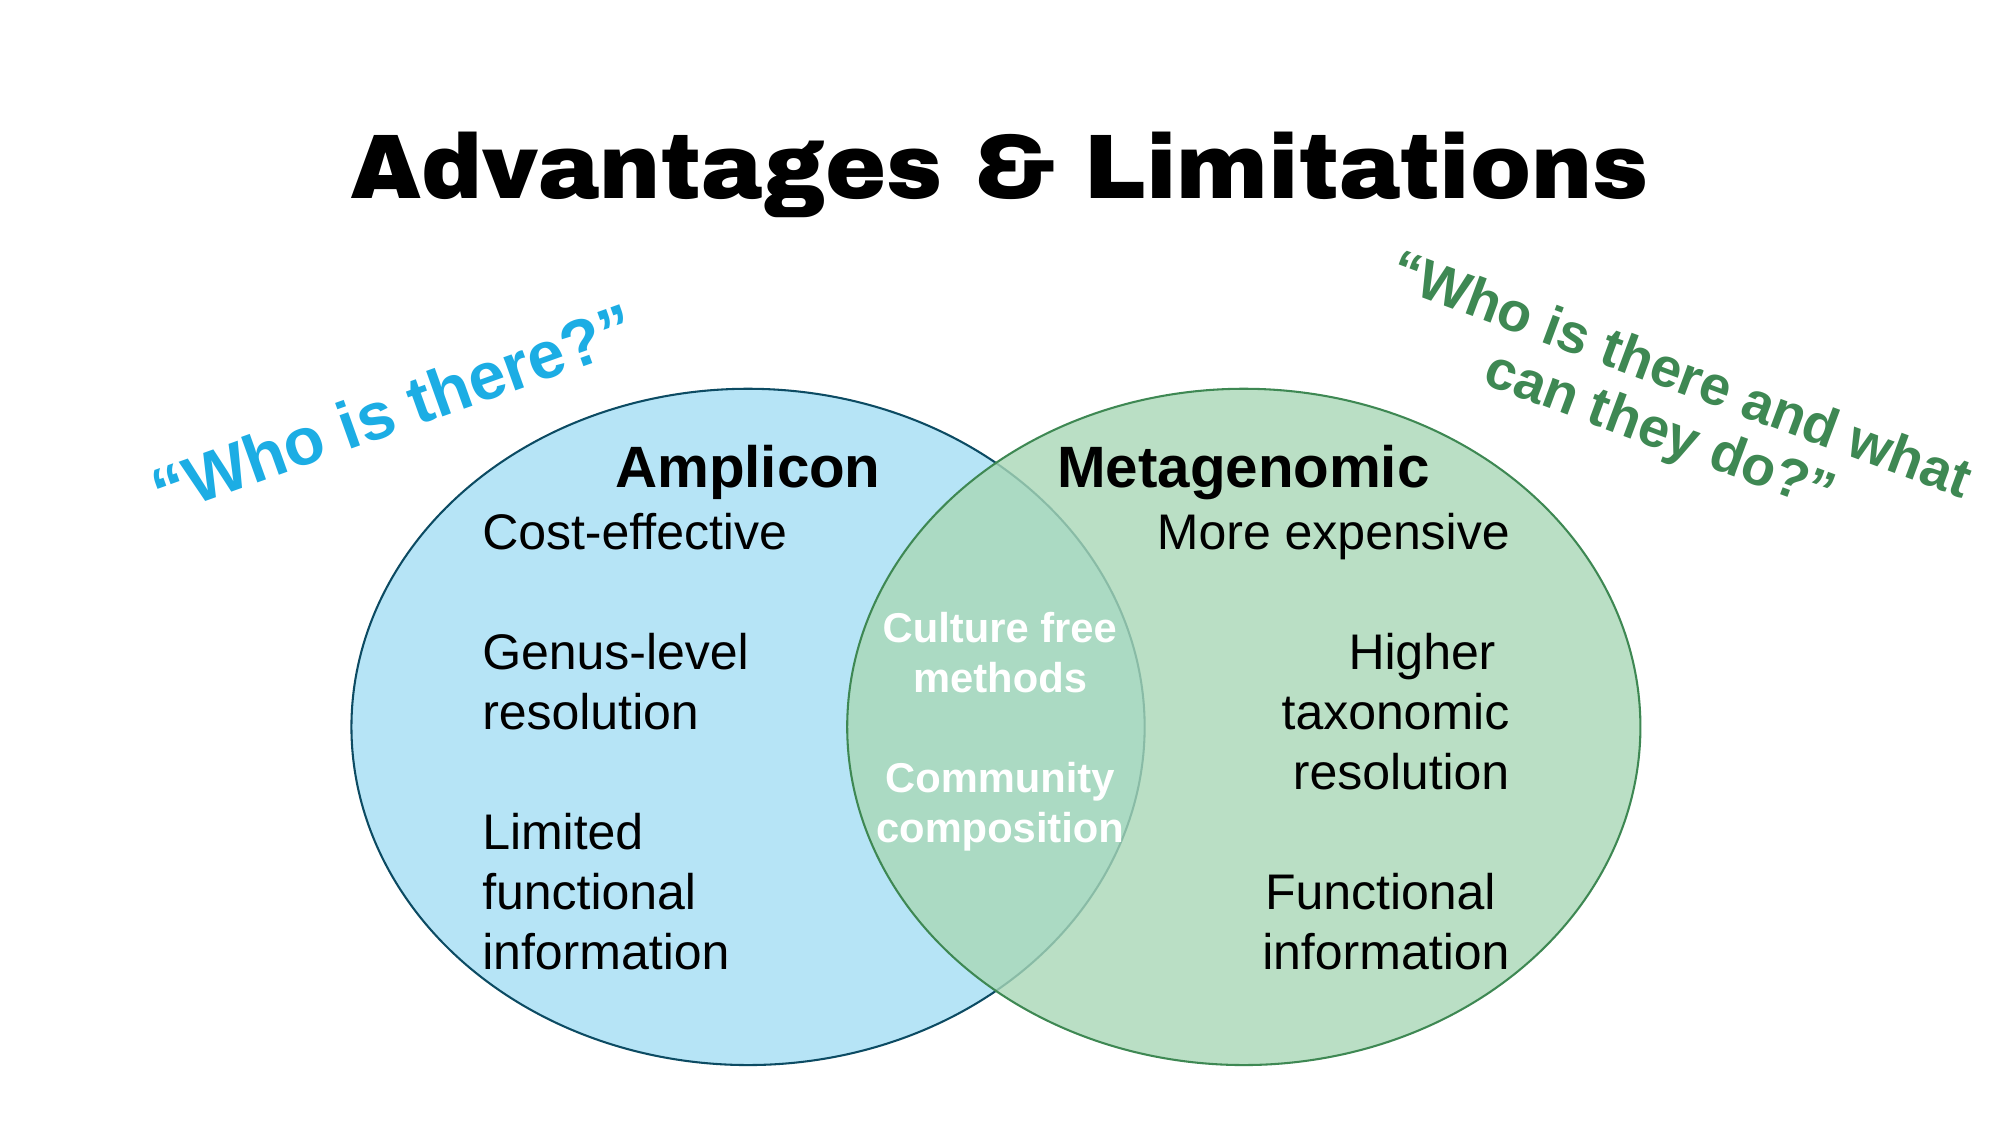

# Advantages & Limitations
“Who is there?”
“Who is there and what can they do?”
Amplicon
Cost-effective

Genus-level
resolution

Limited
functional
information

Metagenomic
More expensive

Higher
taxonomic
 resolution

Functional
information

Culture free methods

Community composition